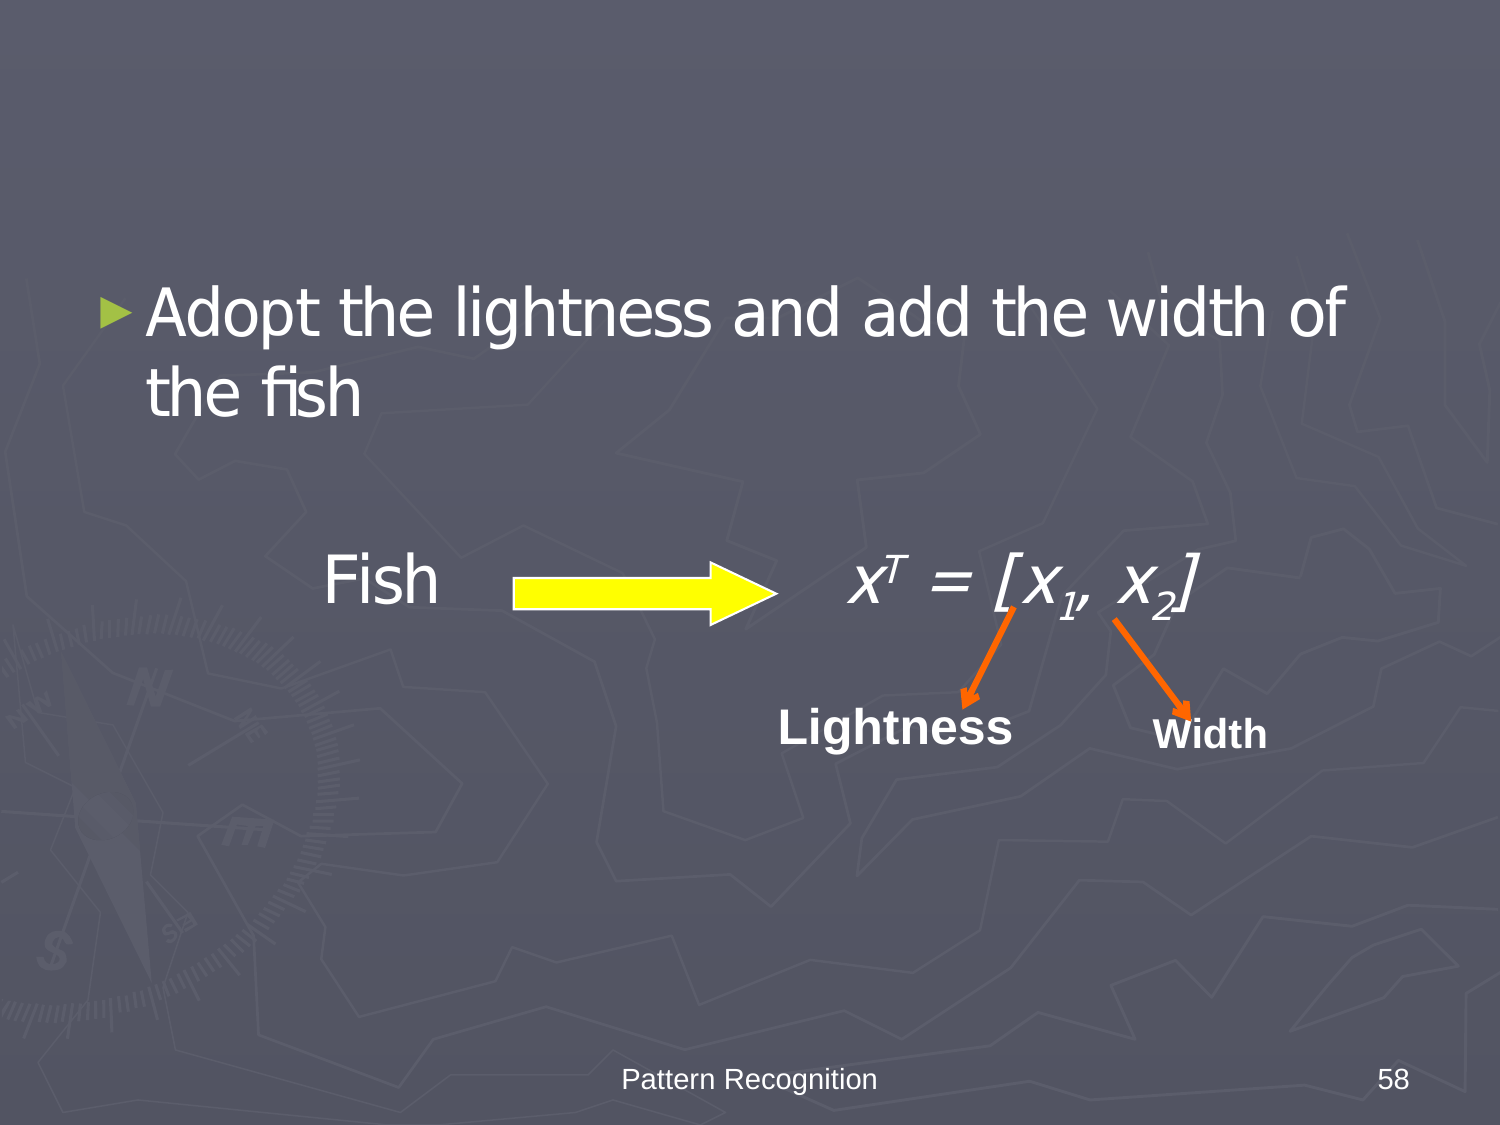

Adopt the lightness and add the width of the fish

Fish		        xT = [x1, x2]

Lightness
Width
Pattern Recognition
58